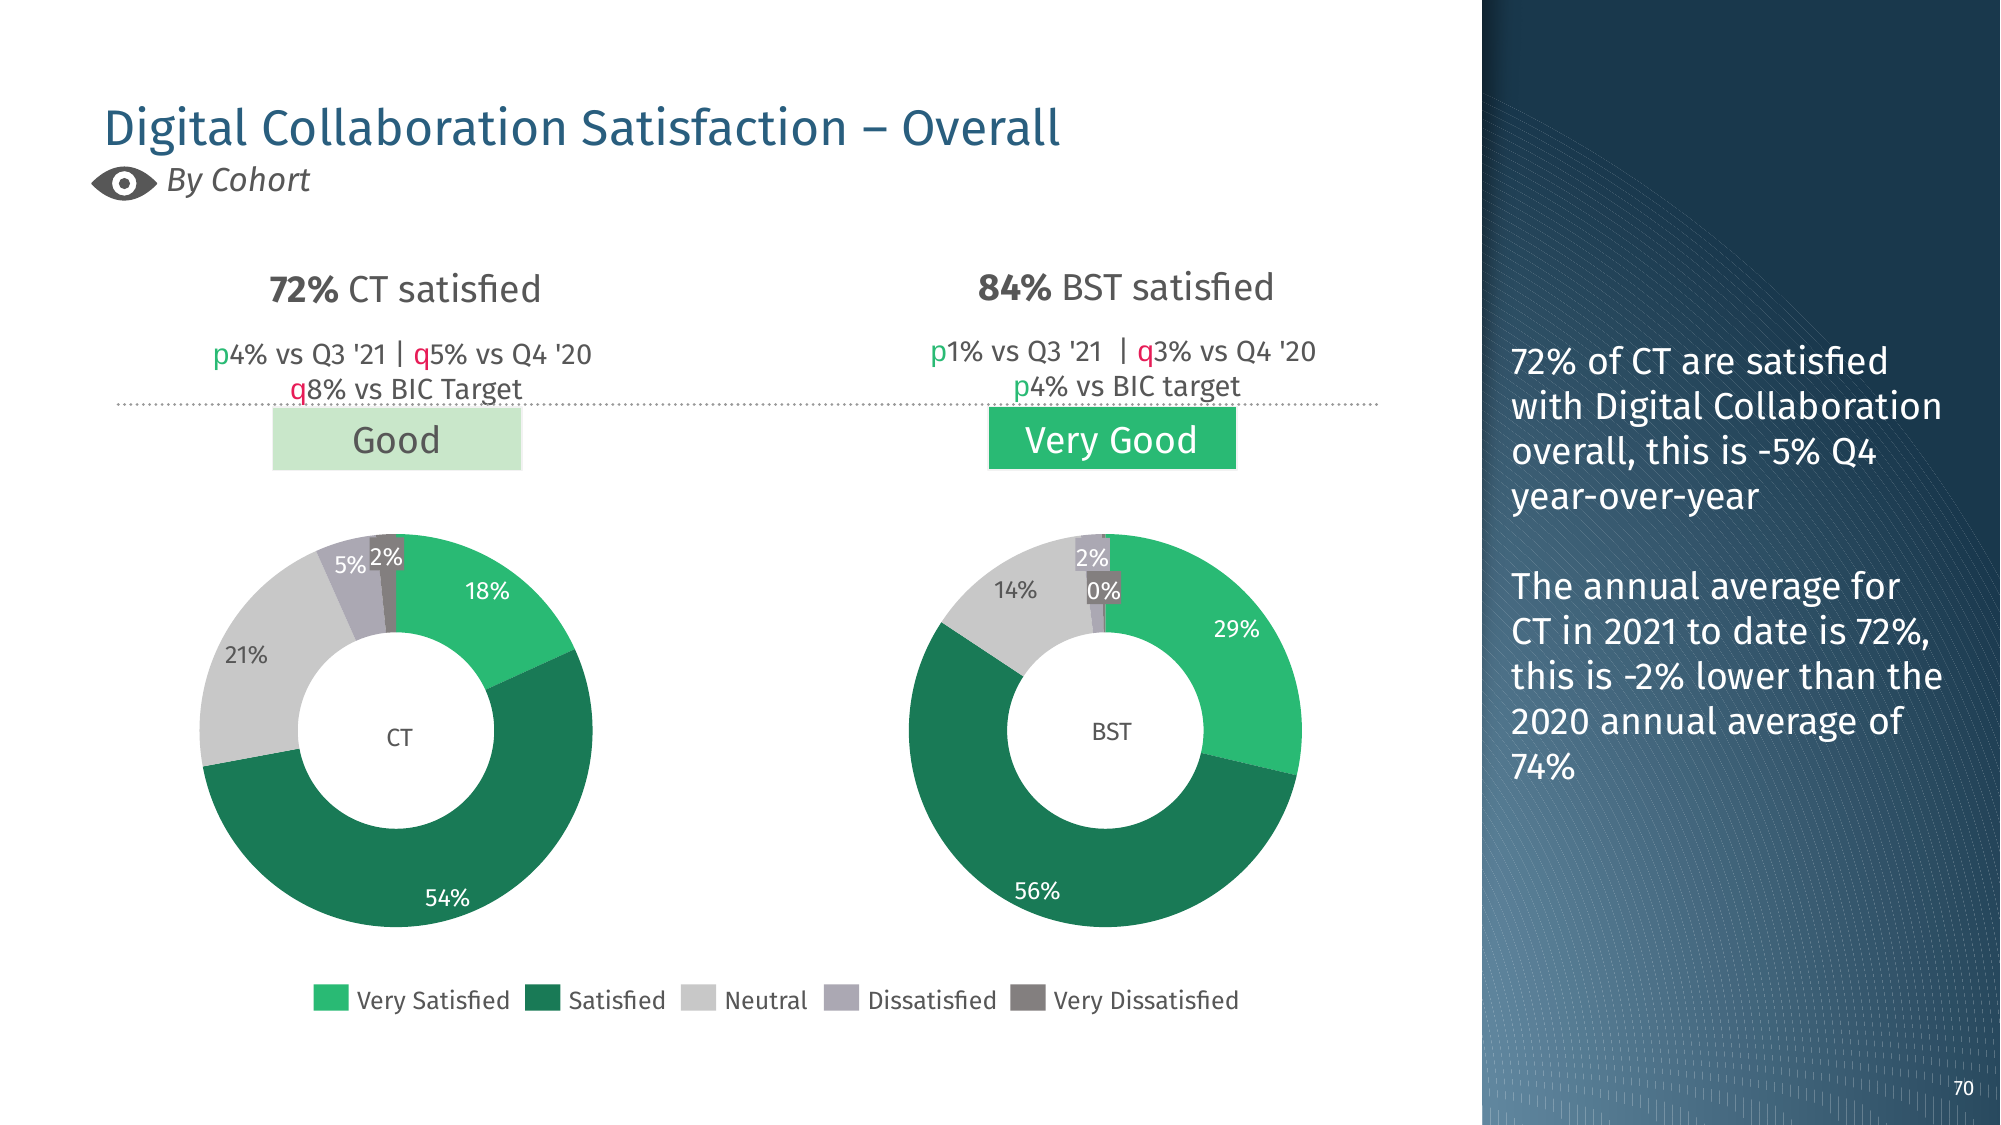

72% of CT are satisfied with Digital Collaboration overall, this is -5% Q4 year-over-year

The annual average for CT in 2021 to date is 72%, this is -2% lower than the 2020 annual average of 74%
# Digital Collaboration Satisfaction – Overall

By Cohort
84% BST satisfied

p1% vs Q3 '21  | q3% vs Q4 '20
p4% vs BIC target
72% CT satisfied

p4% vs Q3 '21 | q5% vs Q4 '20
q8% vs BIC Target
Very Good
Good

### Chart

| Category |  |
|---|---|

### Chart

| Category |  |
|---|---|
2%
2%
5%
14%
0%
18%
29%
21%
BST
CT
56%
54%
Very Satisfied
Satisfied
Neutral
Dissatisfied
Very Dissatisfied